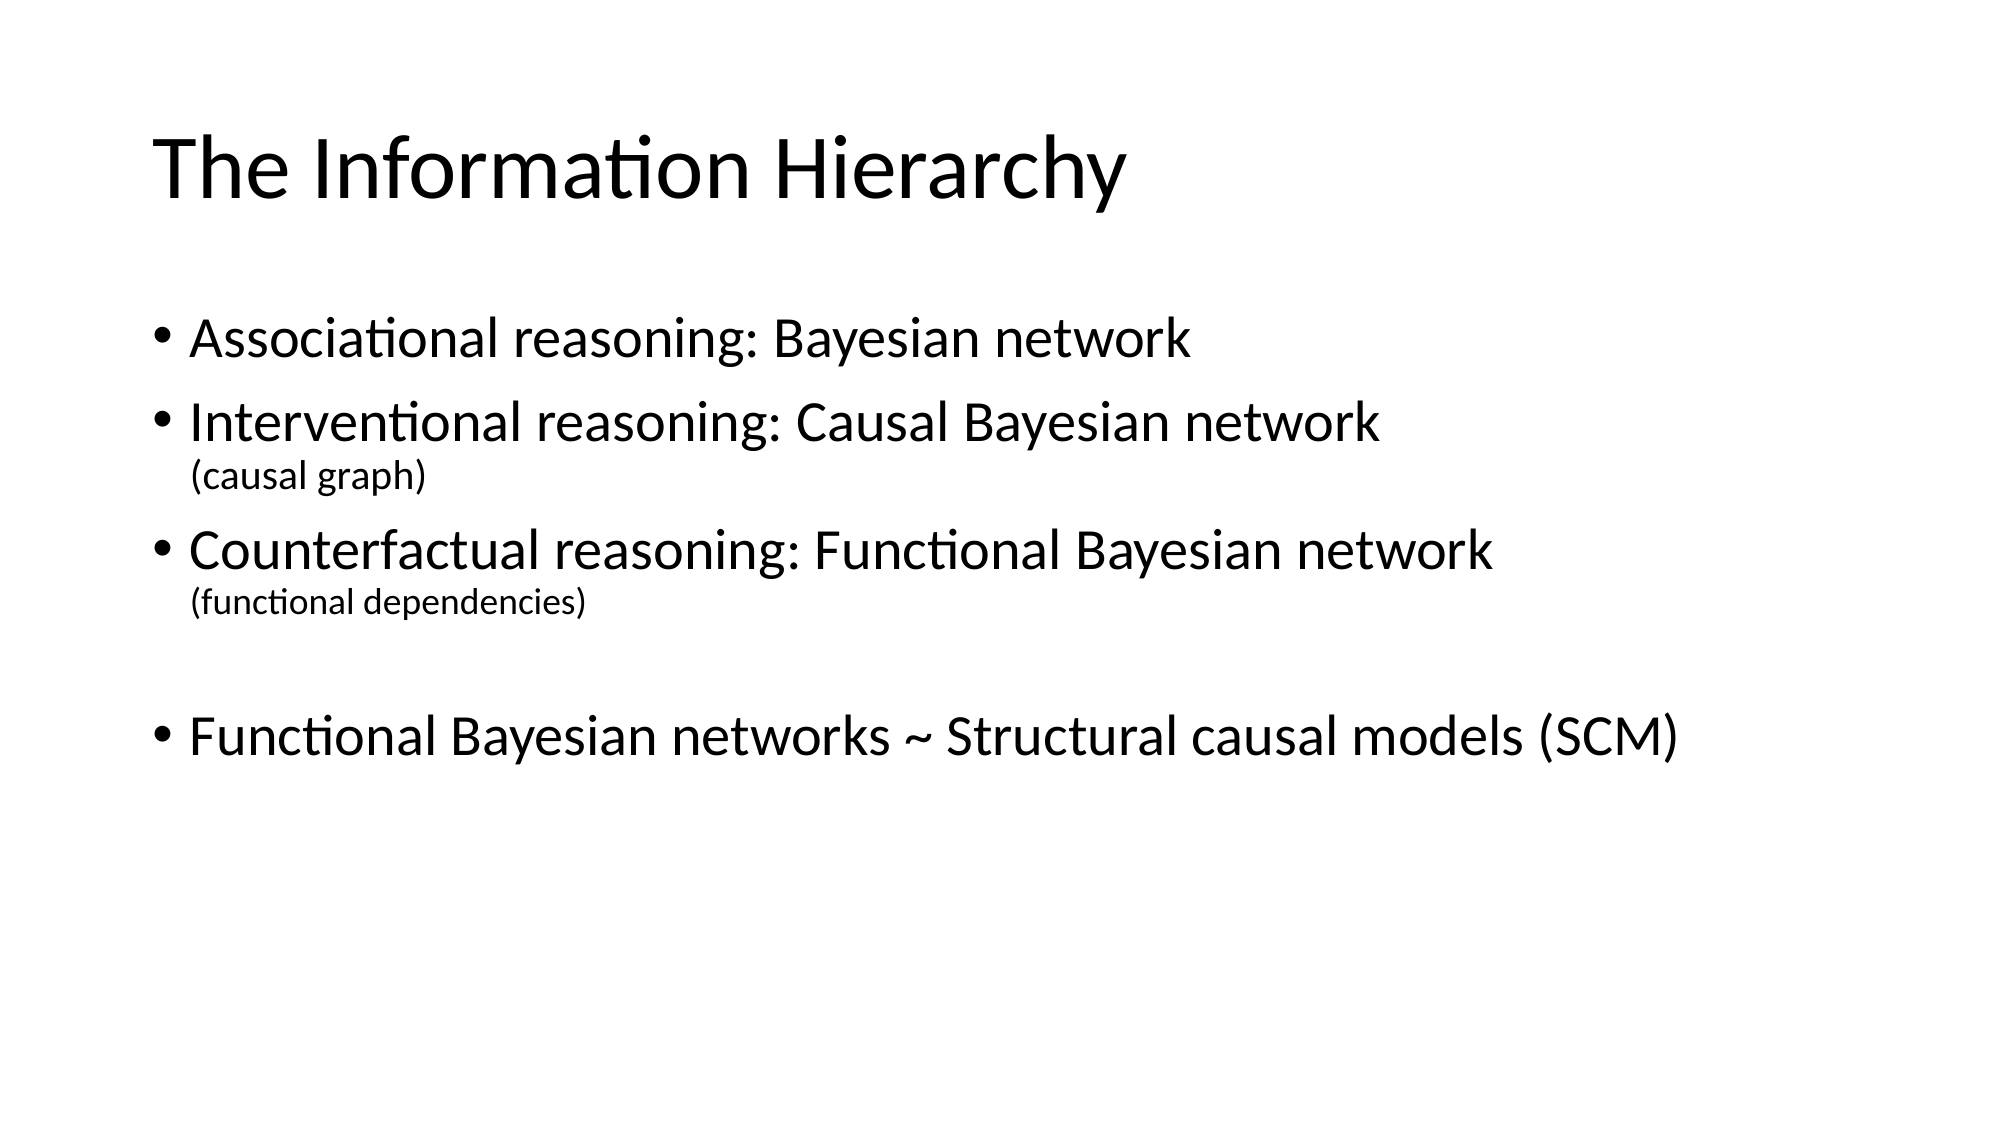

# The Information Hierarchy
Associational reasoning: Bayesian network
Interventional reasoning: Causal Bayesian network
(causal graph)
Counterfactual reasoning: Functional Bayesian network
(functional dependencies)

Functional Bayesian networks ~ Structural causal models (SCM)